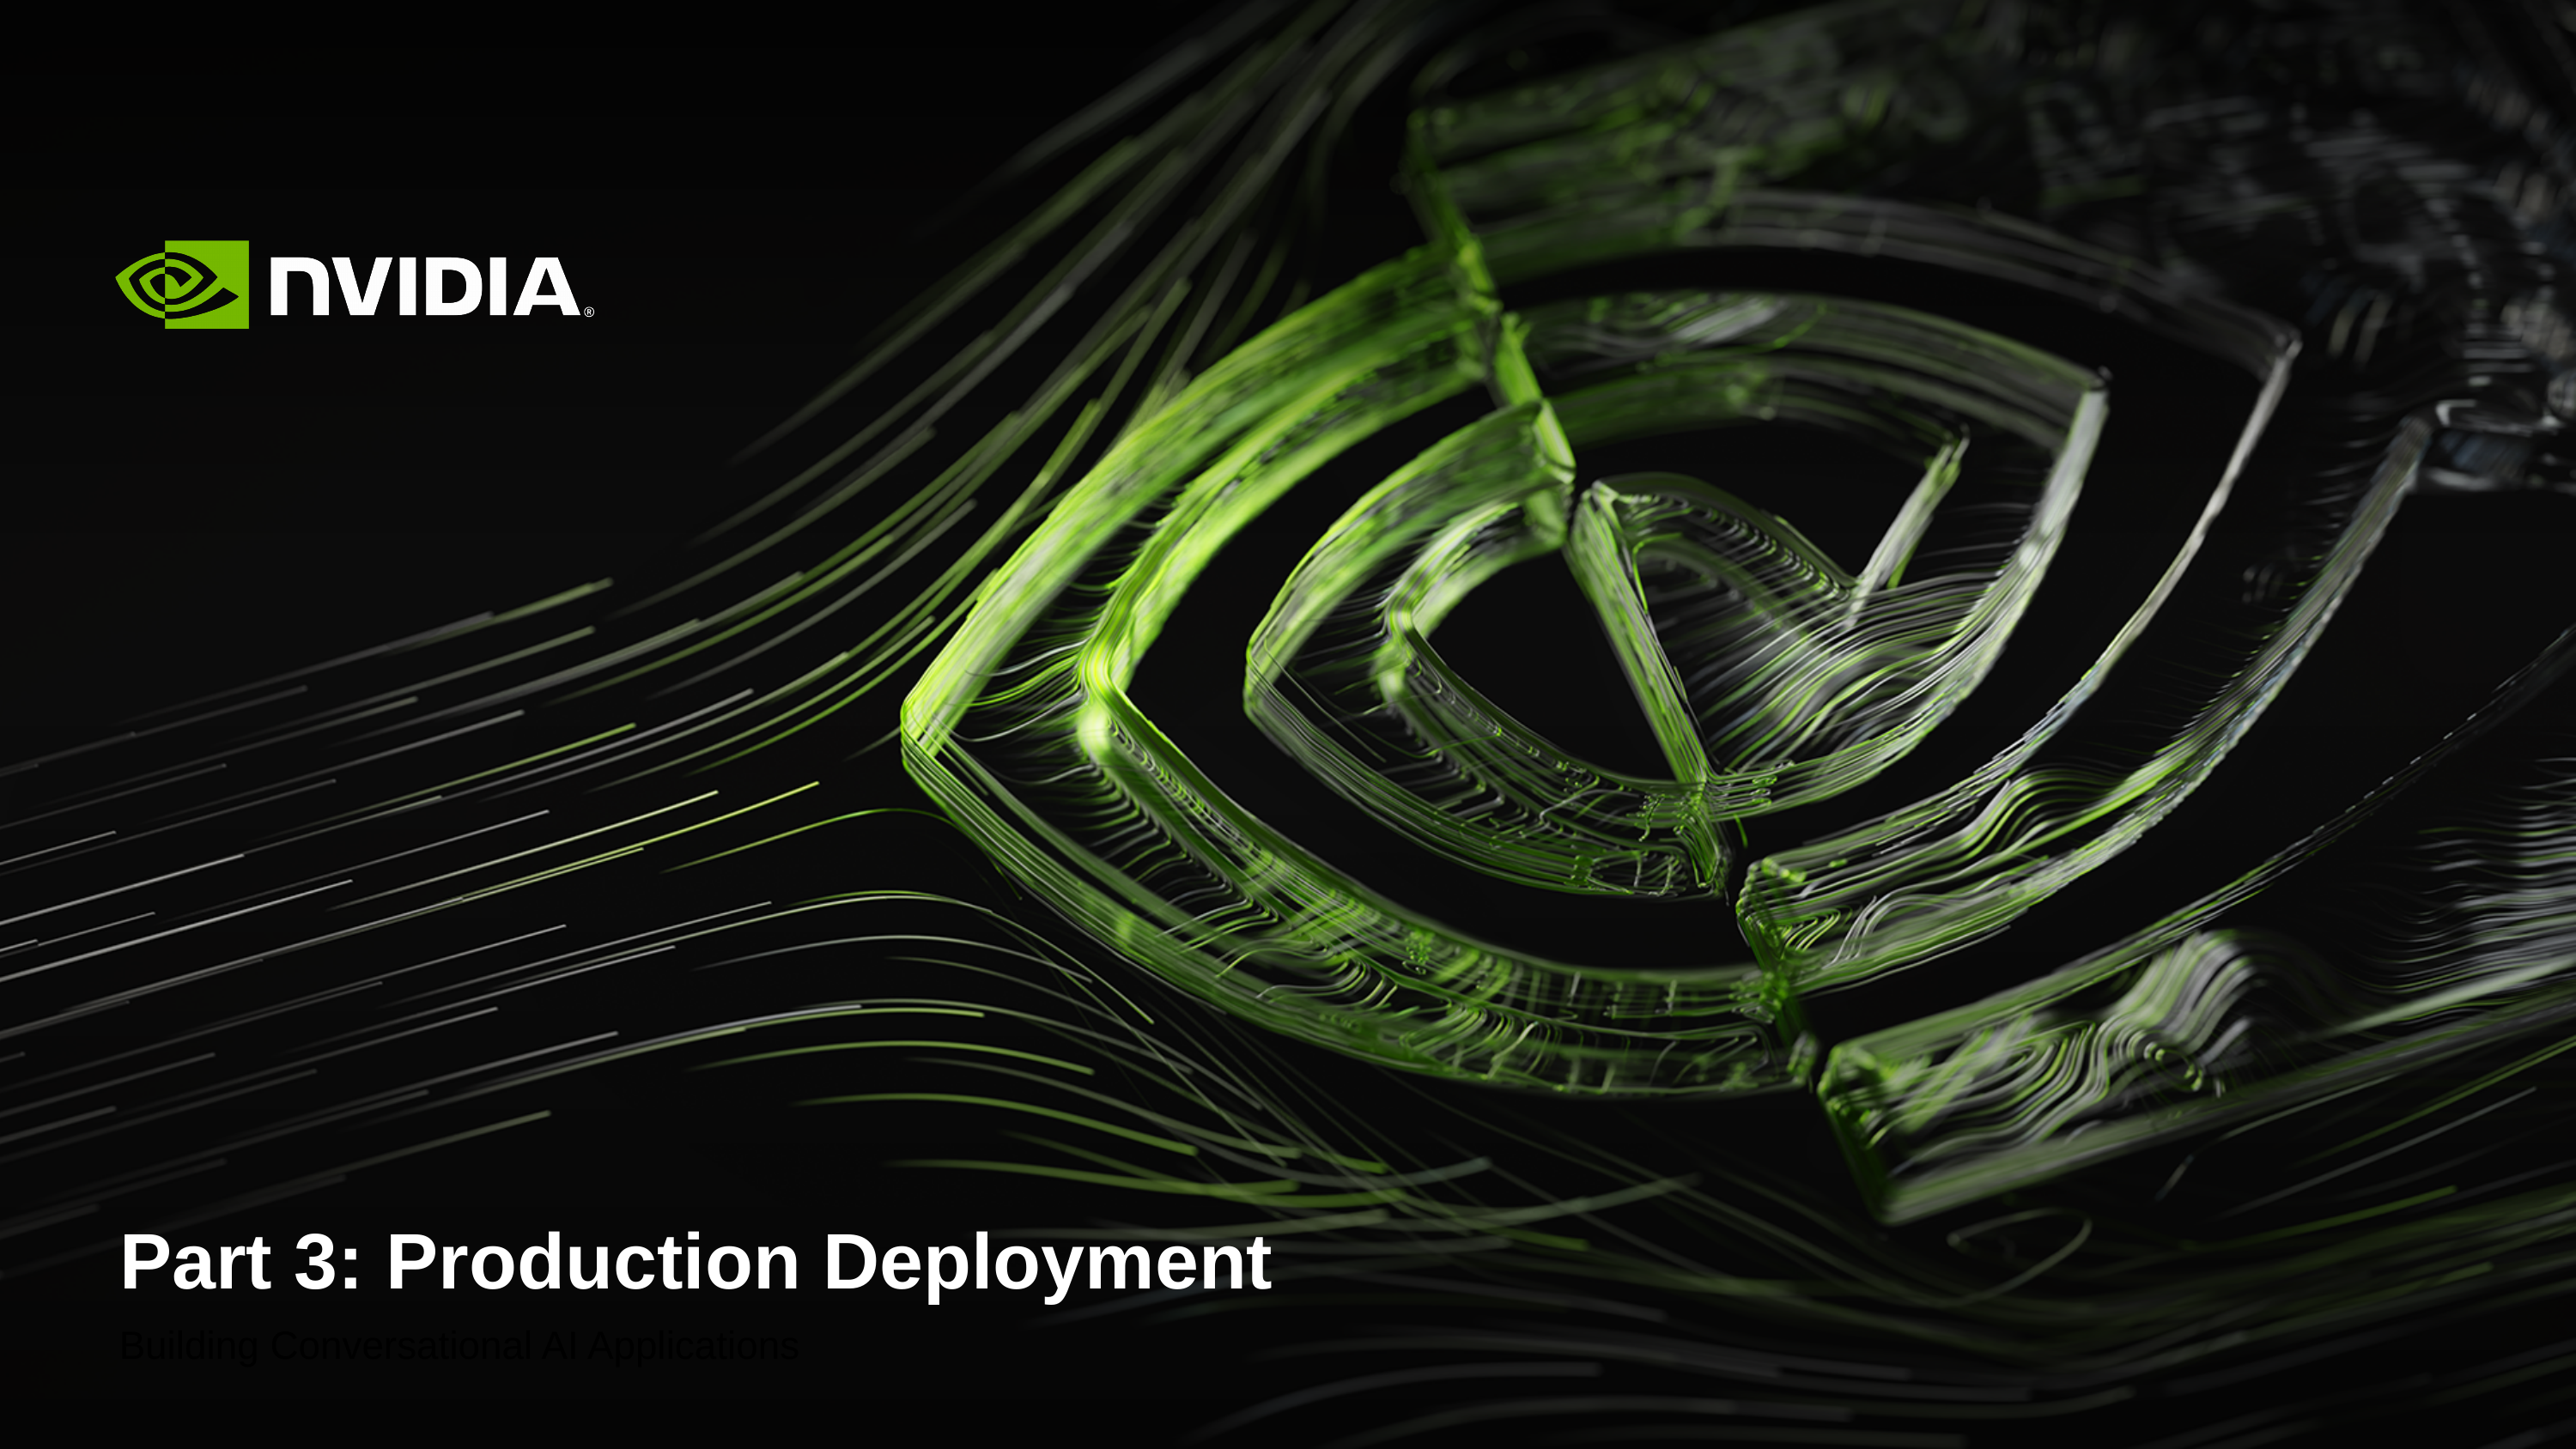

# Part 3: Production Deployment
Building Conversational AI Applications